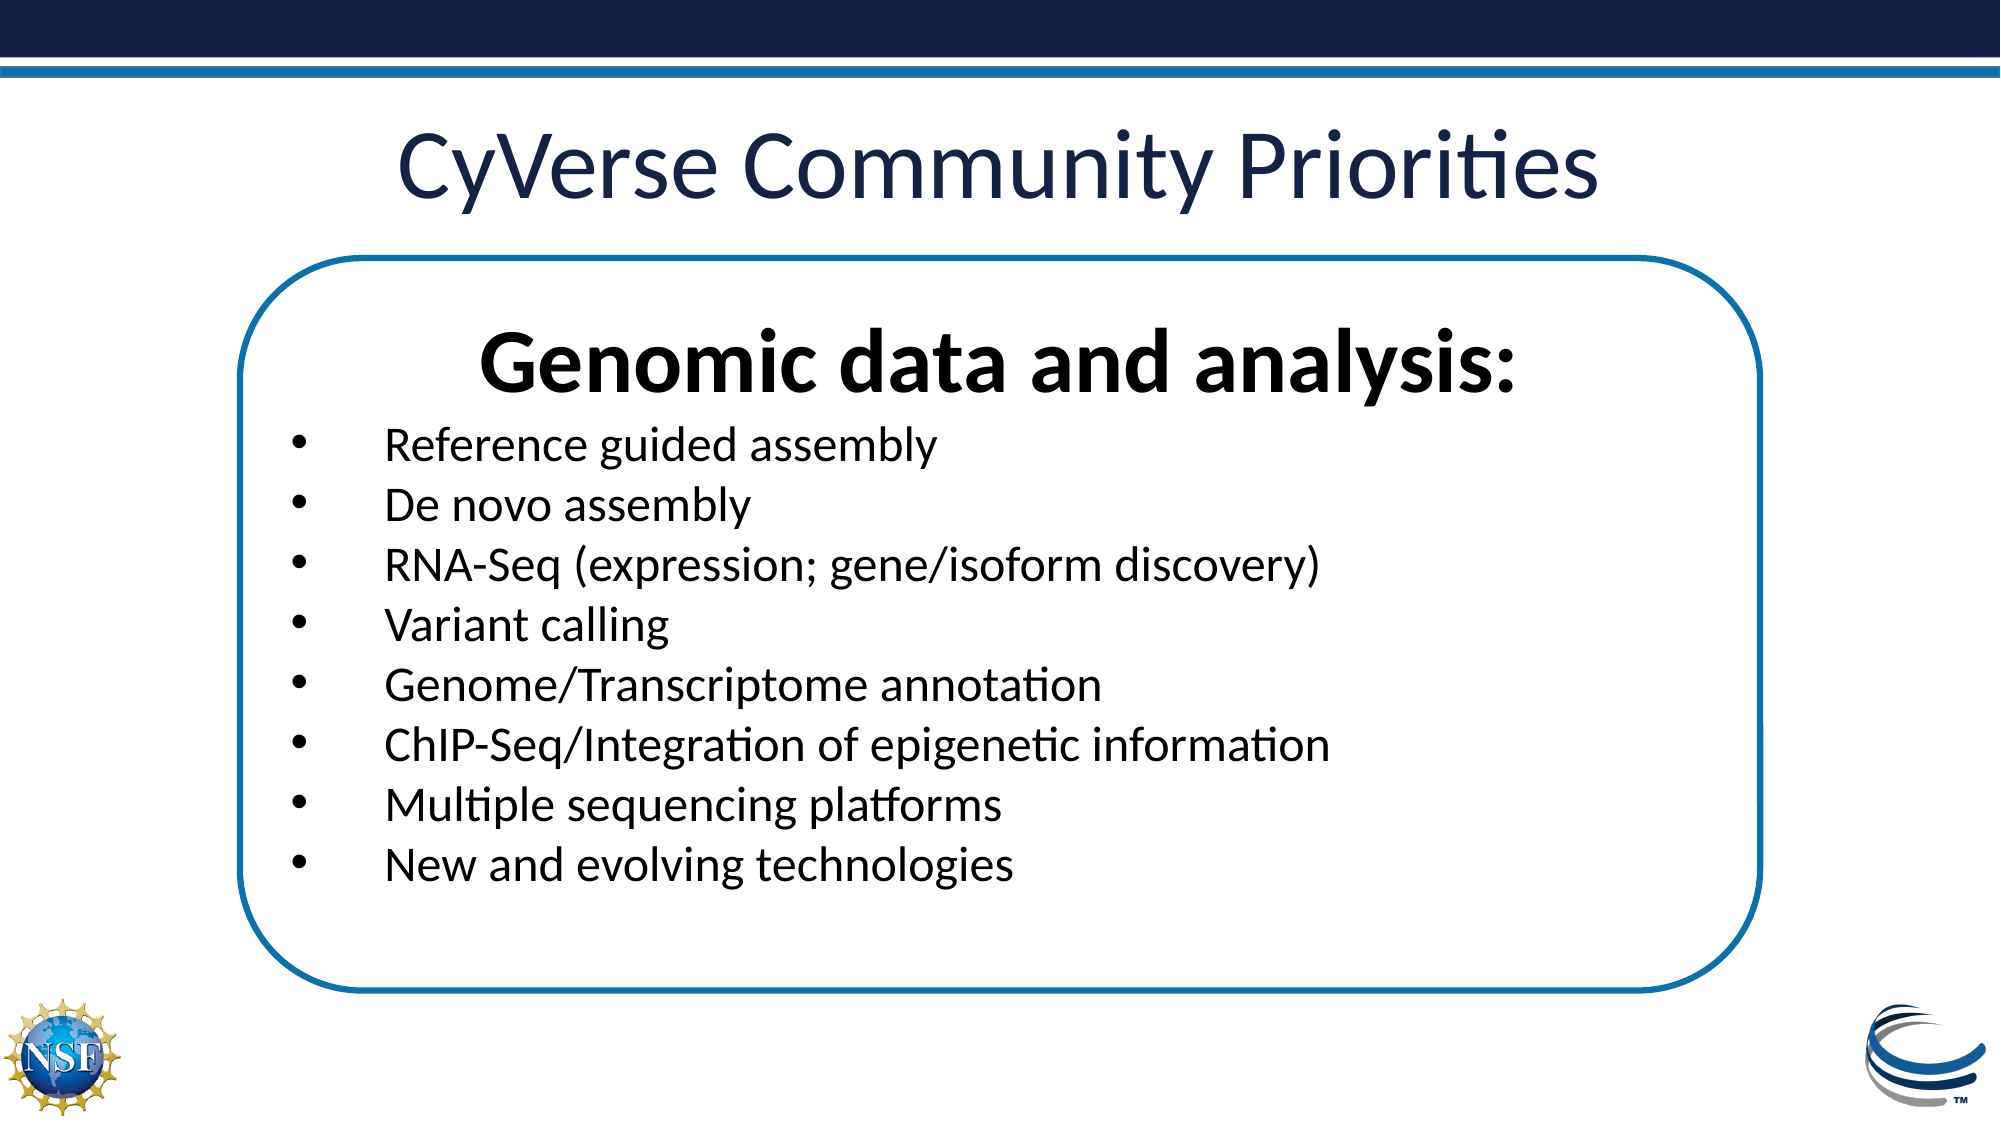

# CyVerse Community Priorities
Genomic data and analysis:
Reference guided assembly
De novo assembly
RNA-Seq (expression; gene/isoform discovery)
Variant calling
Genome/Transcriptome annotation
ChIP-Seq/Integration of epigenetic information
Multiple sequencing platforms
New and evolving technologies